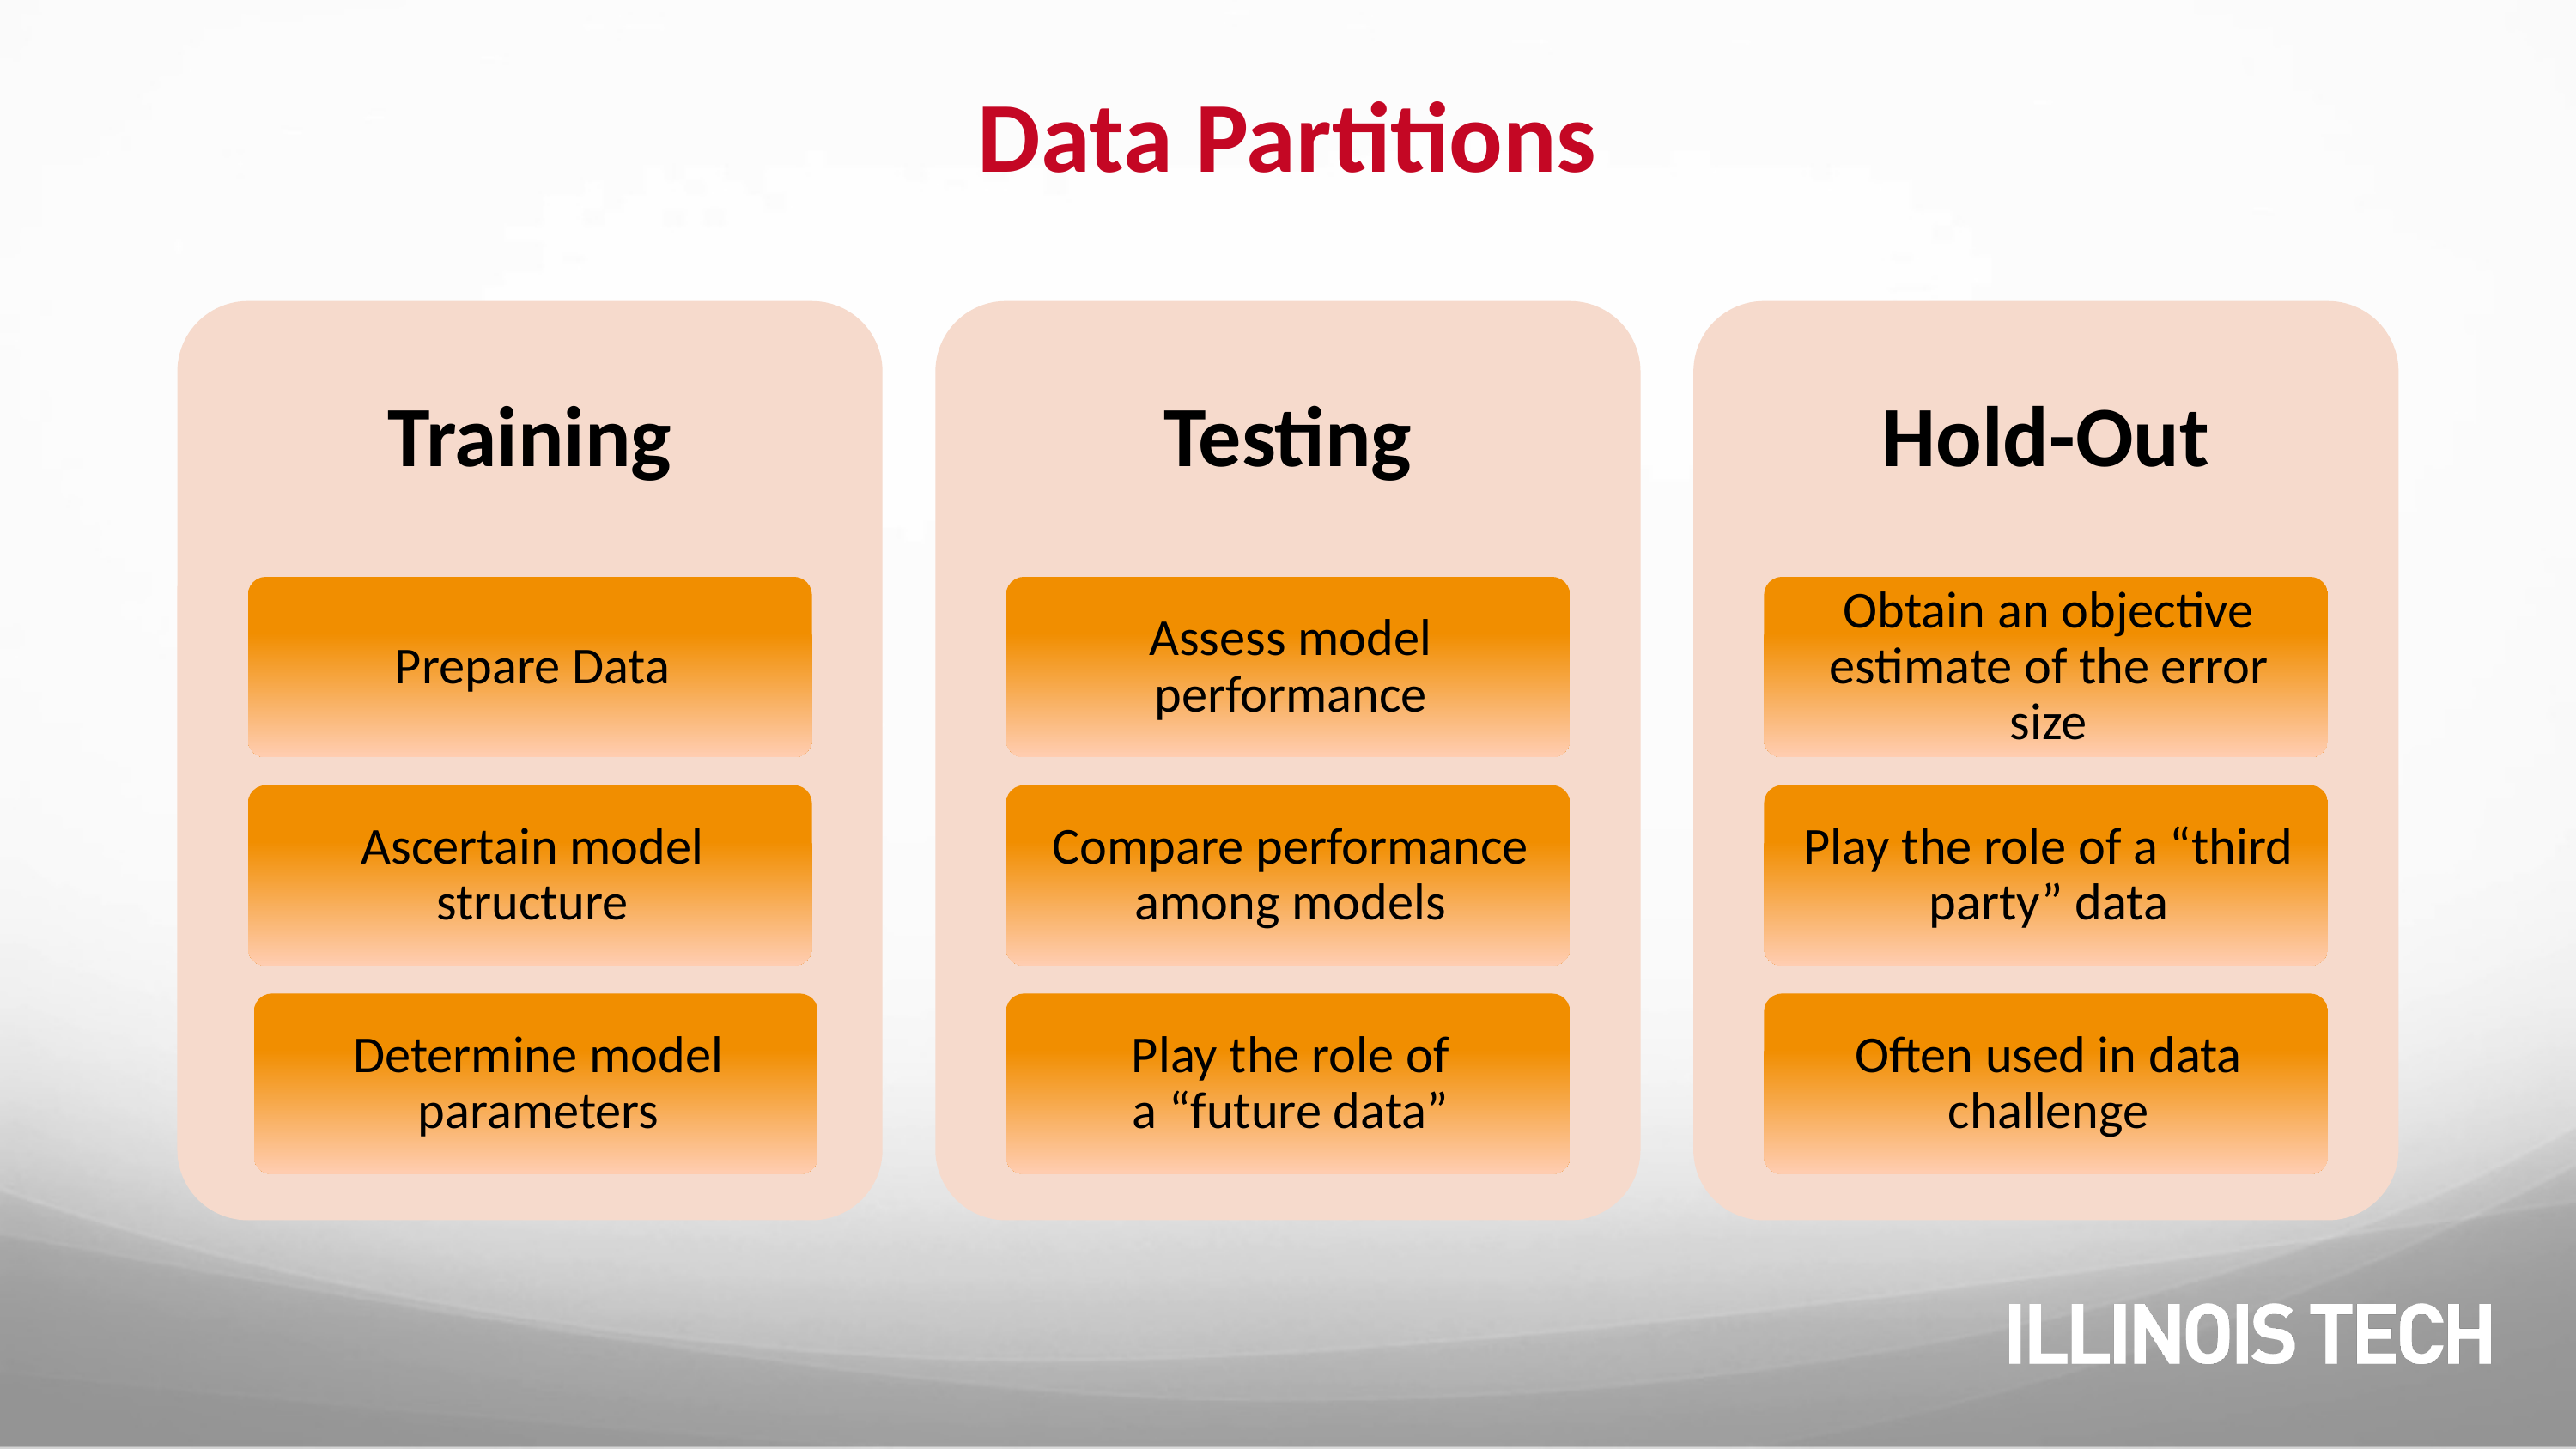

# Data Partitions
Training
Prepare Data
Ascertain model structure
Determine model parameters
Testing
Assess model performance
Compare performance among models
Play the role of
a “future data”
Hold-Out
Obtain an objective estimate of the error size
Play the role of a “third party” data
Often used in data challenge